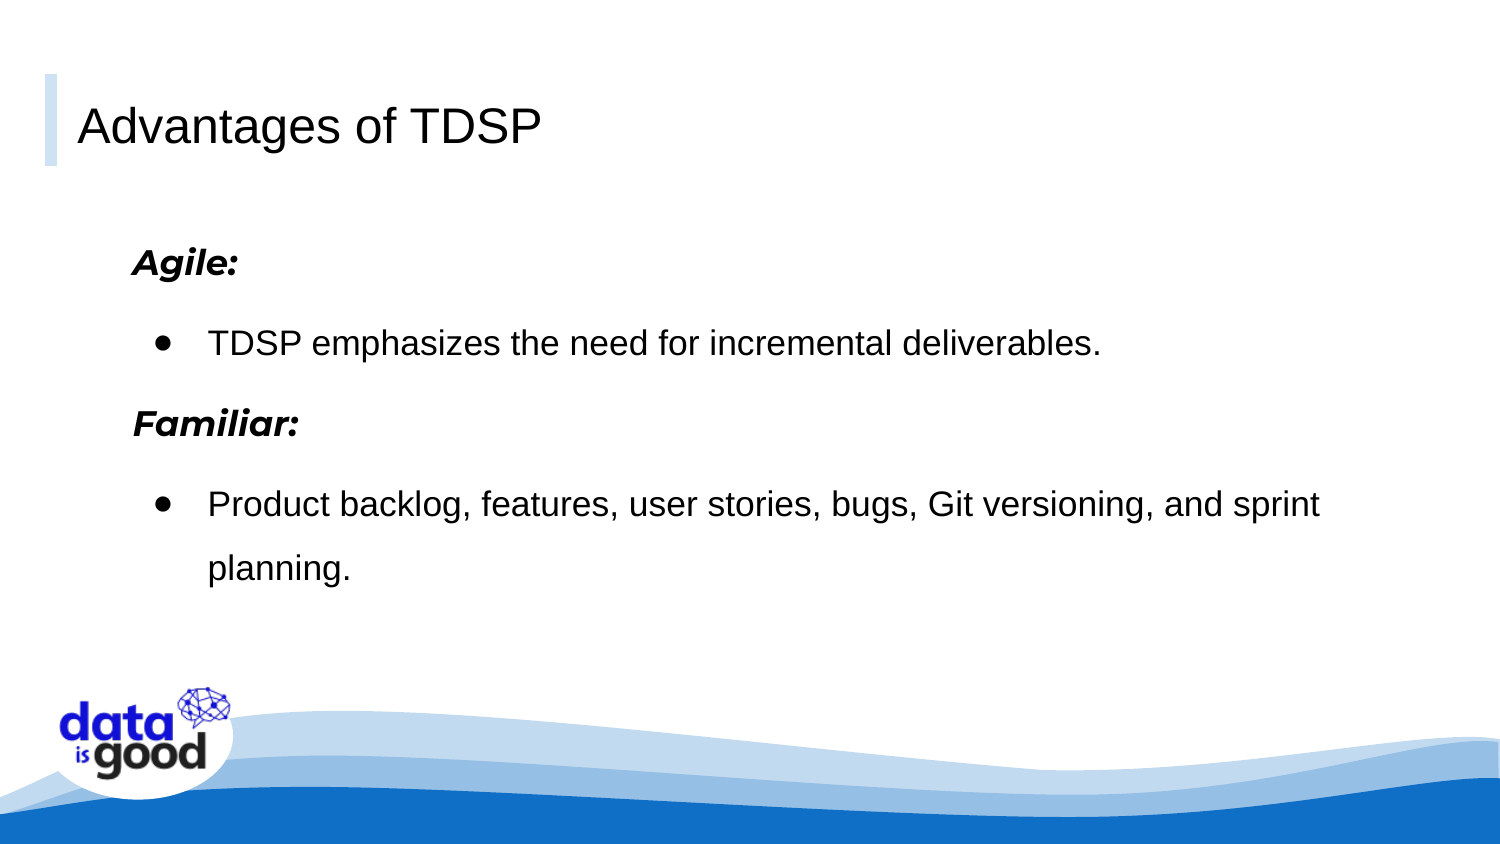

# Advantages of TDSP
Agile:
TDSP emphasizes the need for incremental deliverables.
Familiar:
Product backlog, features, user stories, bugs, Git versioning, and sprint planning.